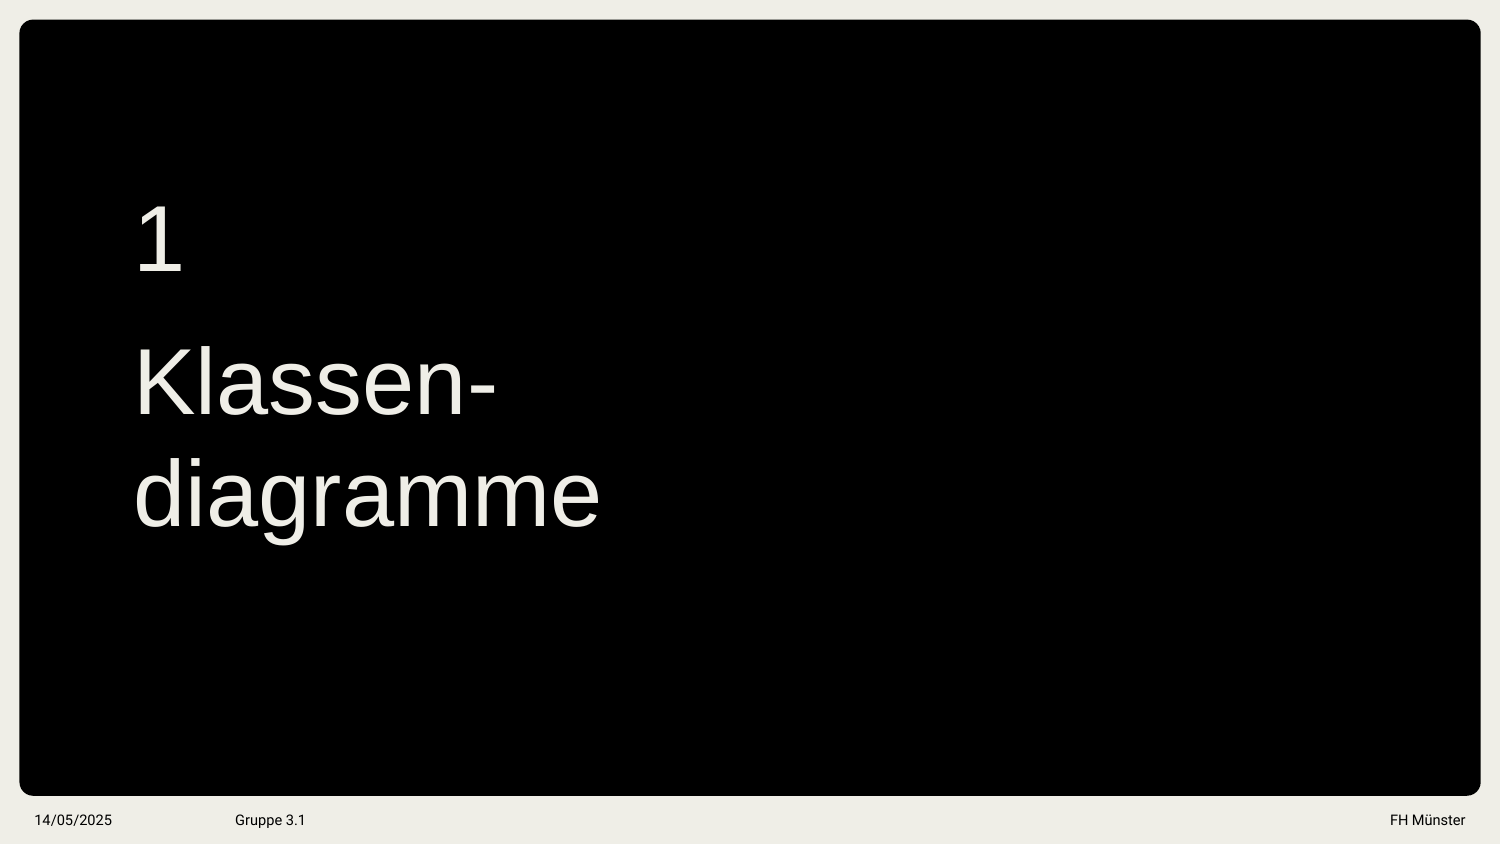

1
# Klassen- diagramme
14/05/2025
Gruppe 3.1
FH Münster